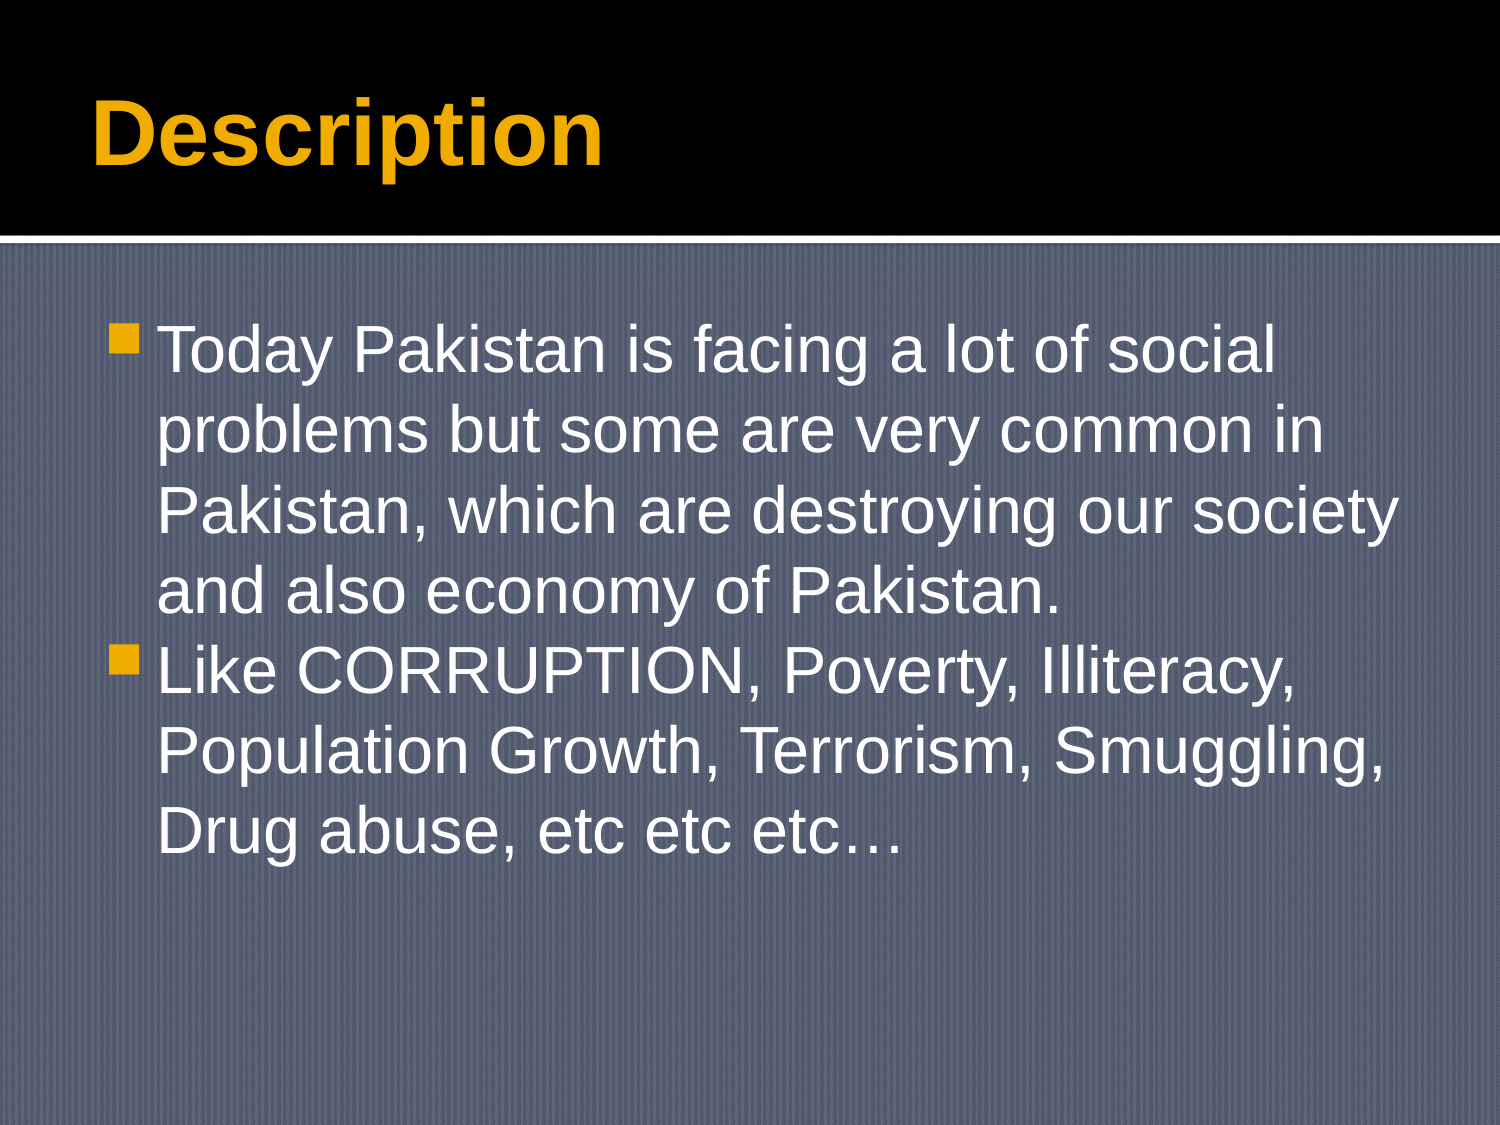

# Description
Today Pakistan is facing a lot of social problems but some are very common in Pakistan, which are destroying our society and also economy of Pakistan.
Like CORRUPTION, Poverty, Illiteracy, Population Growth, Terrorism, Smuggling, Drug abuse, etc etc etc…